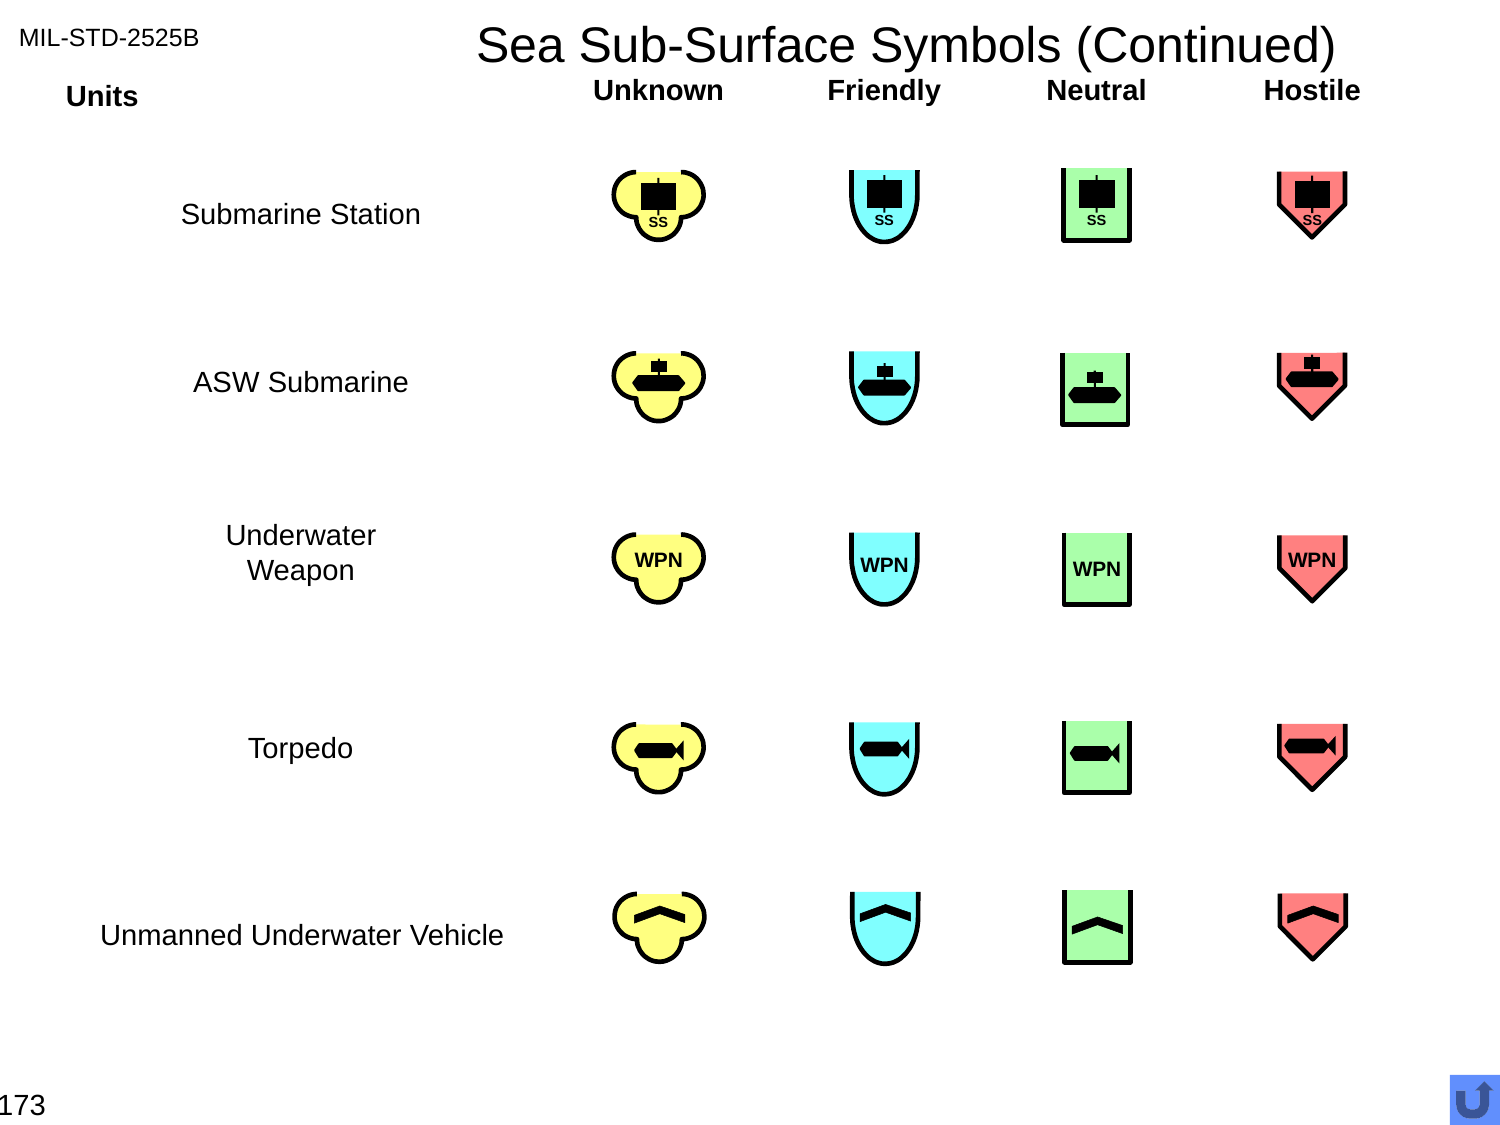

# Sea Sub-Surface Symbols (Continued)
MIL-STD-2525B
Unknown
Friendly
Neutral
Hostile
Units

SS

SS

SS

SS
Submarine Station

ASW Submarine
Underwater Weapon

WPN

WPN

WPN

WPN

Torpedo

Unmanned Underwater Vehicle

173